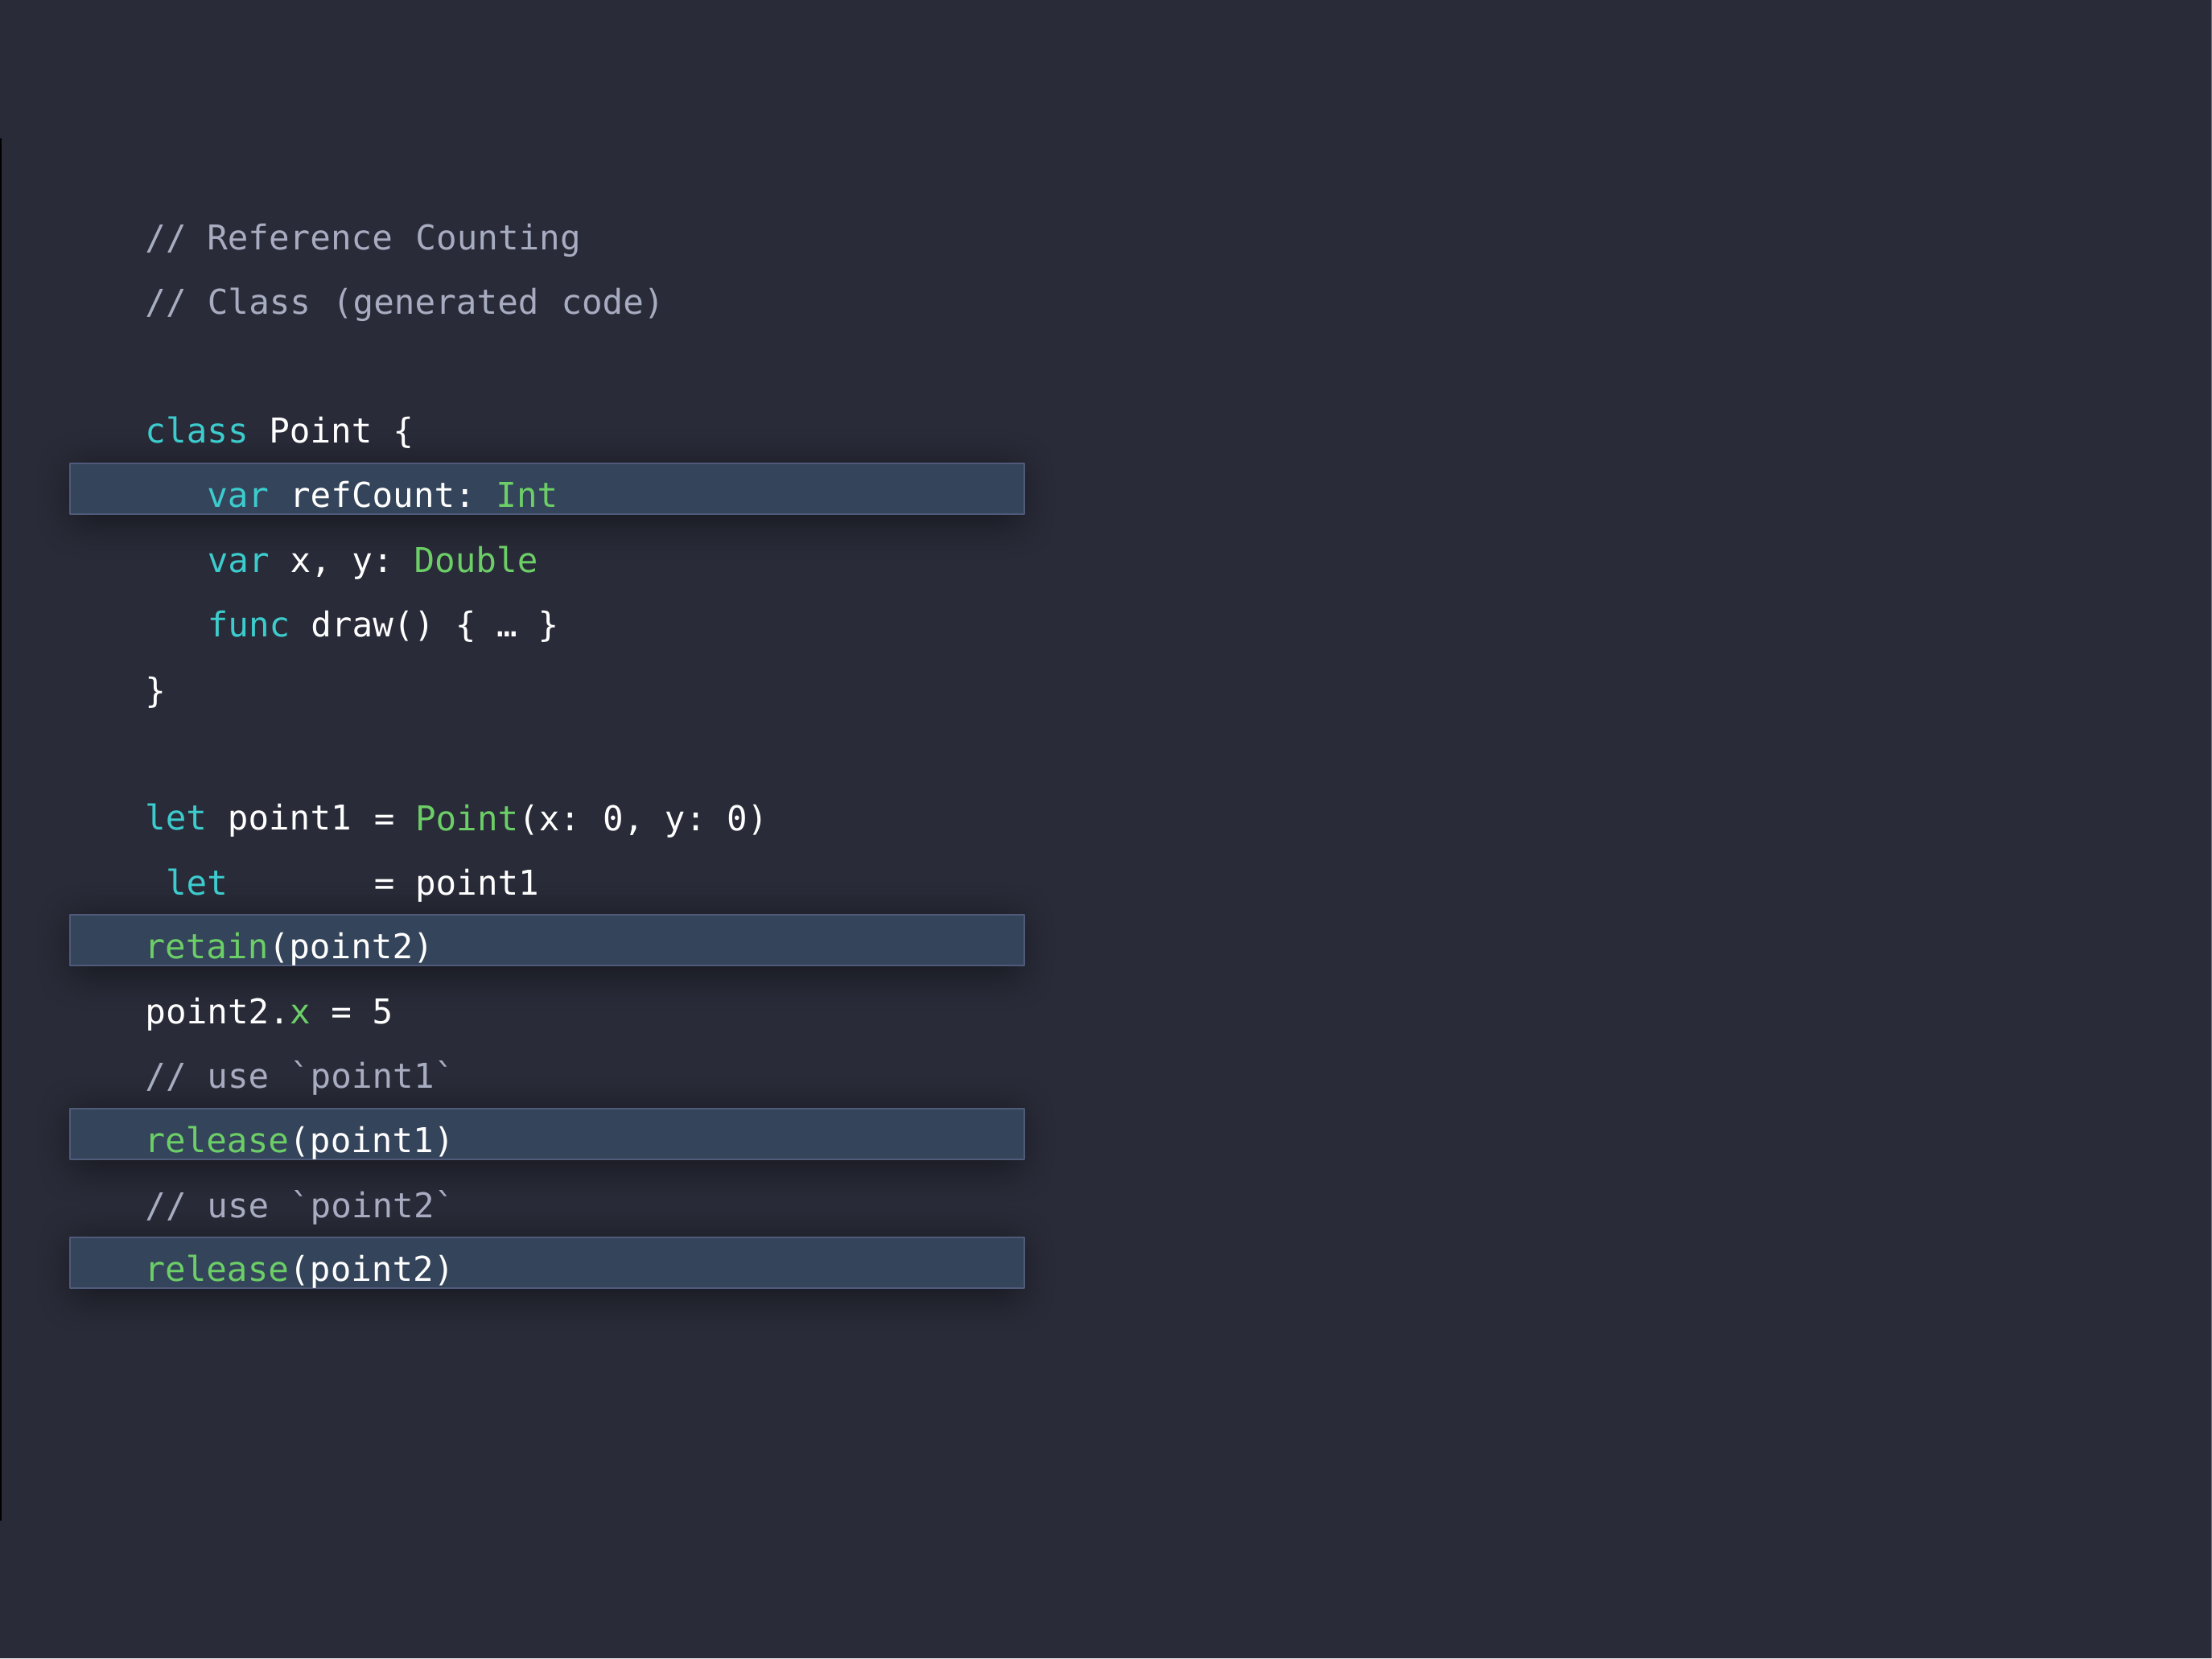

// Reference
//
Counting
Class
(generated
code)
class Point {

var refCount: Int
var x, y: Double  func draw() { … }
}
let point1  let point2
= Point(x:
= point1
0, y: 0)

retain(point2)
point2.x = 5
// use `point1`

release(point1)
// use `point2`

release(point2)